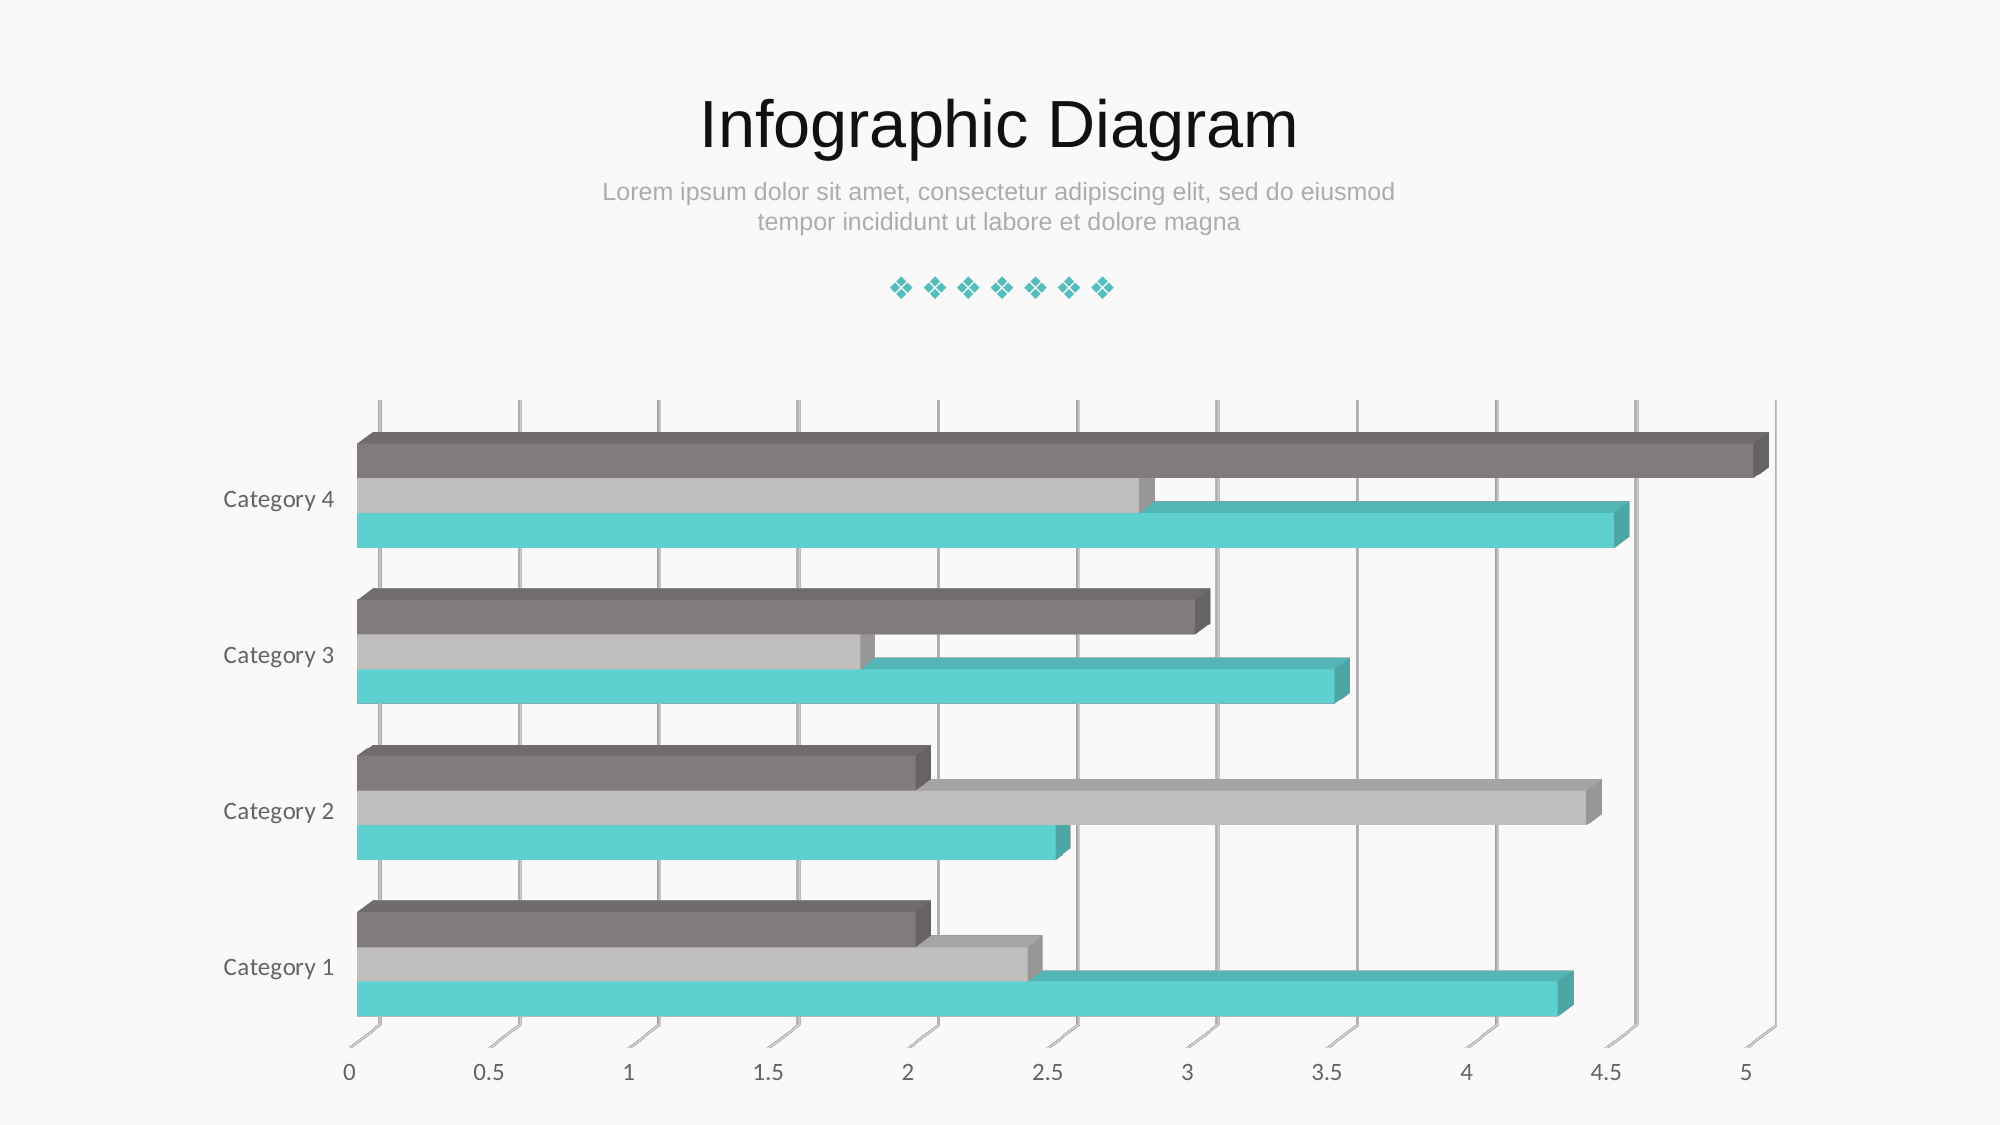

Infographic Diagram
Lorem ipsum dolor sit amet, consectetur adipiscing elit, sed do eiusmod tempor incididunt ut labore et dolore magna
❖
❖
❖
❖
❖
❖
❖

[unsupported chart]